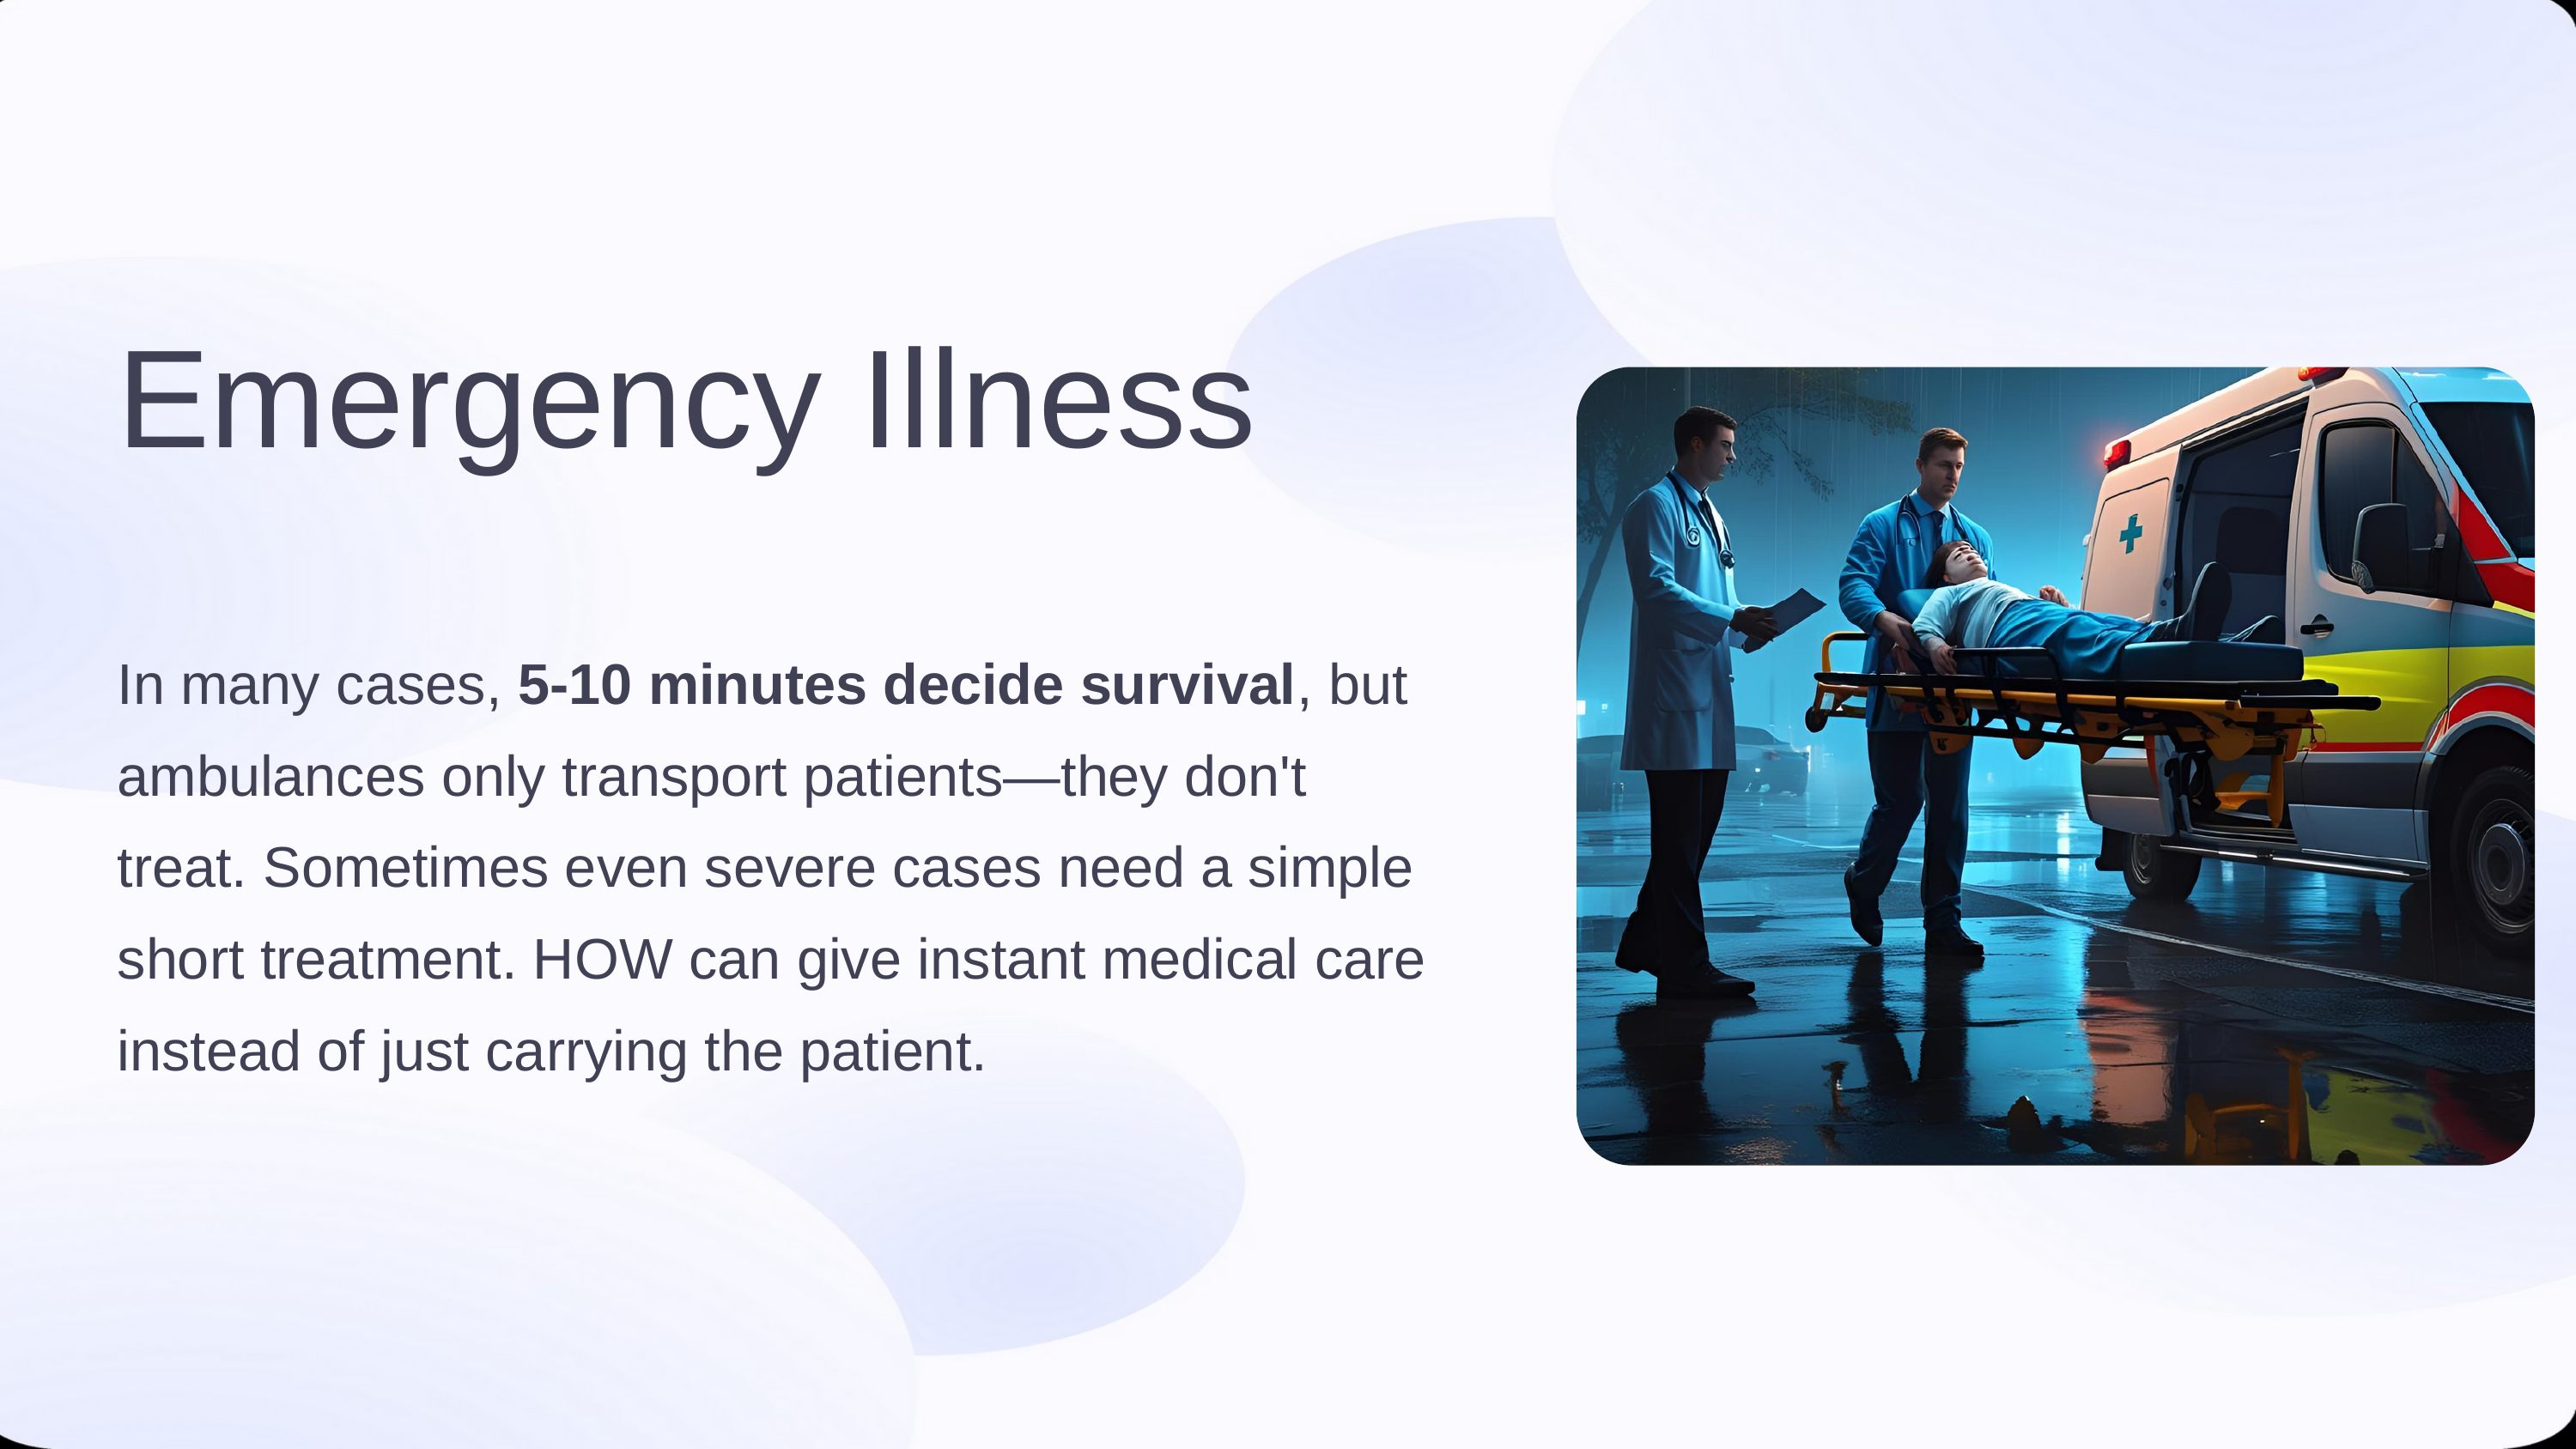

Emergency Illness

In many cases, 5-10 minutes decide survival, but ambulances only transport patients—they don't treat. Sometimes even severe cases need a simple short treatment. HOW can give instant medical care instead of just carrying the patient.